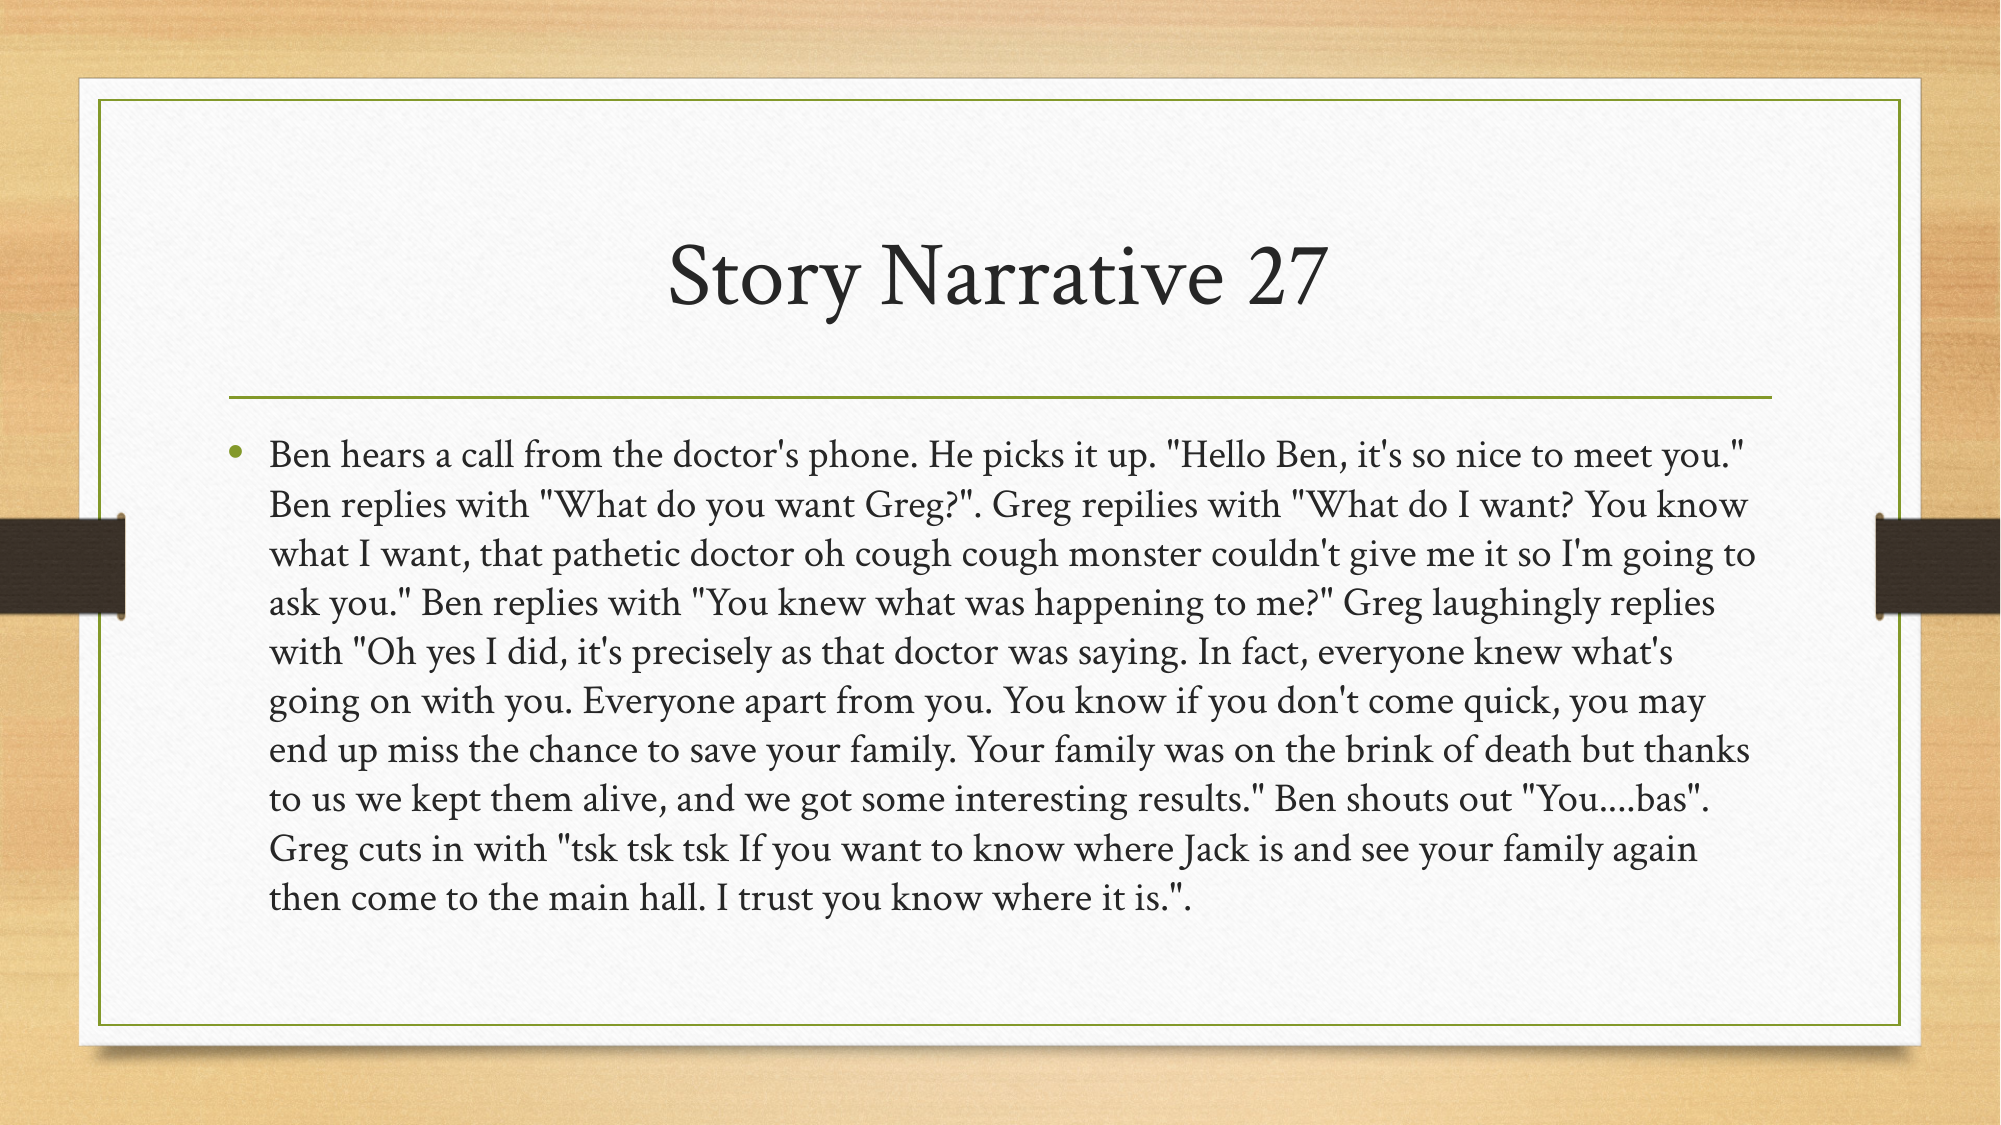

# Story Narrative 27
Ben hears a call from the doctor's phone. He picks it up. "Hello Ben, it's so nice to meet you." Ben replies with "What do you want Greg?". Greg repilies with "What do I want? You know what I want, that pathetic doctor oh cough cough monster couldn't give me it so I'm going to ask you." Ben replies with "You knew what was happening to me?" Greg laughingly replies with "Oh yes I did, it's precisely as that doctor was saying. In fact, everyone knew what's going on with you. Everyone apart from you. You know if you don't come quick, you may end up miss the chance to save your family. Your family was on the brink of death but thanks to us we kept them alive, and we got some interesting results." Ben shouts out "You....bas". Greg cuts in with "tsk tsk tsk If you want to know where Jack is and see your family again then come to the main hall. I trust you know where it is.".